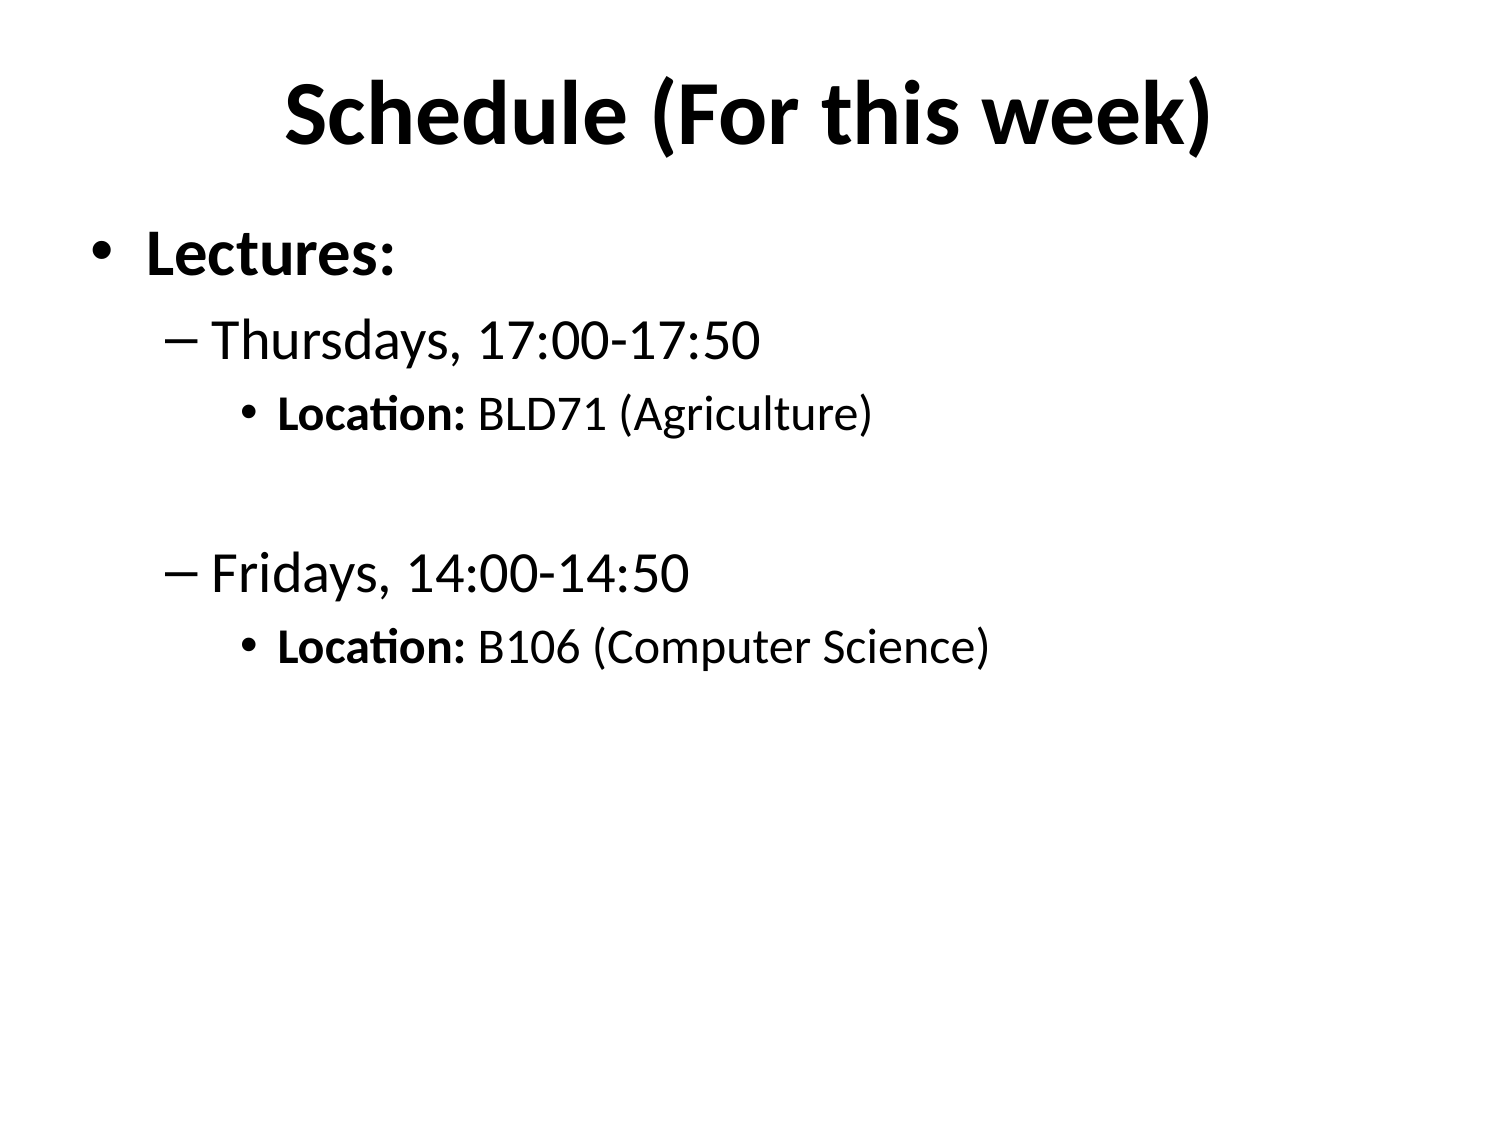

# Schedule (For this week)
Lectures:
Thursdays, 17:00-17:50
Location: BLD71 (Agriculture)

Fridays, 14:00-14:50
Location: B106 (Computer Science)